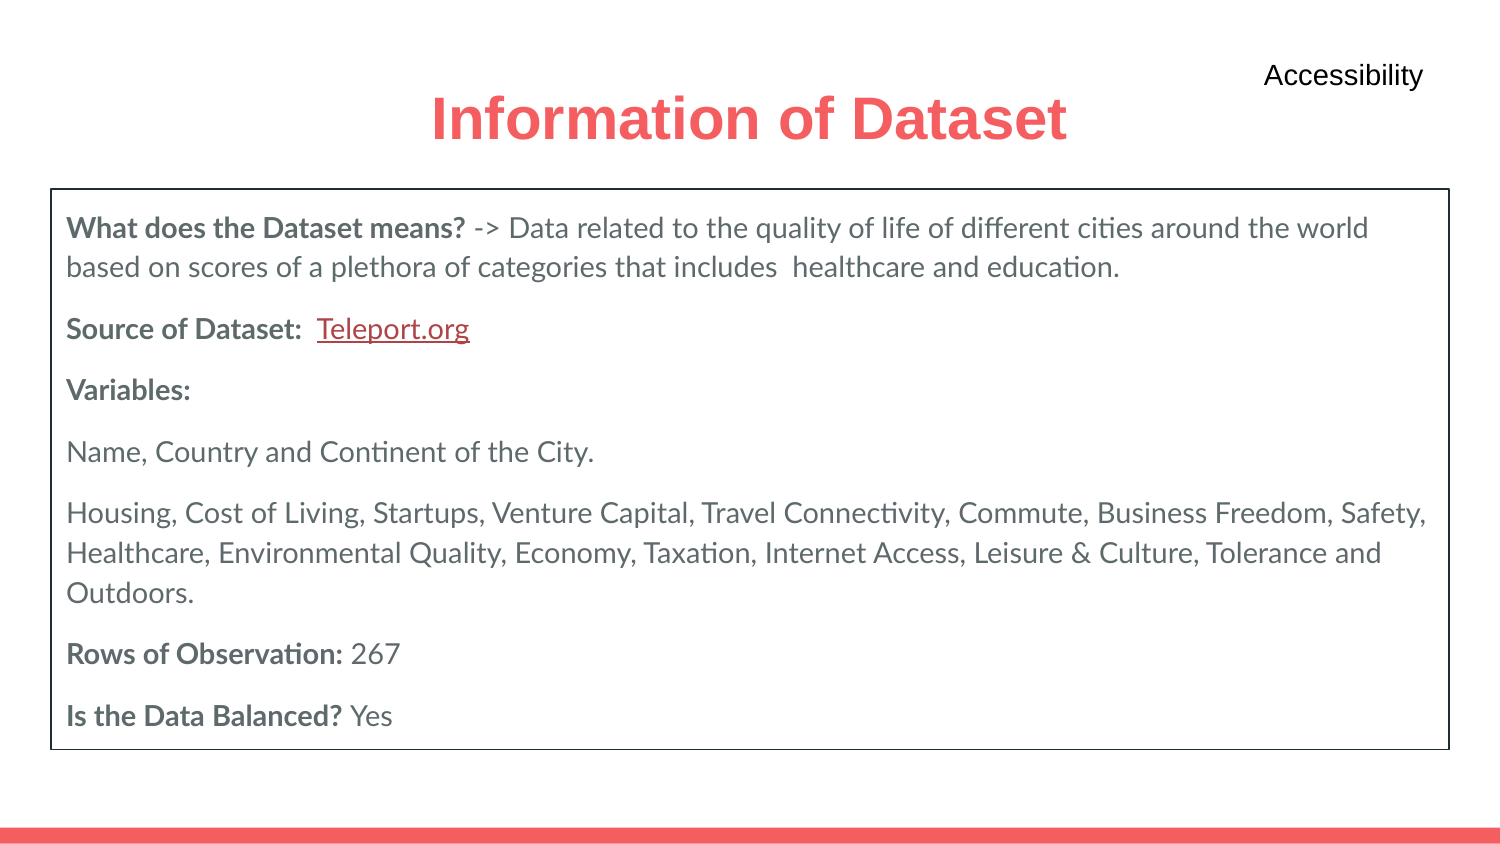

Accessibility
# Information of Dataset
What does the Dataset means? -> Data related to the quality of life of different cities around the world based on scores of a plethora of categories that includes  healthcare and education.
Source of Dataset:  Teleport.org
Variables:
Name, Country and Continent of the City.
Housing, Cost of Living, Startups, Venture Capital, Travel Connectivity, Commute, Business Freedom, Safety, Healthcare, Environmental Quality, Economy, Taxation, Internet Access, Leisure & Culture, Tolerance and Outdoors.
Rows of Observation: 267
Is the Data Balanced? Yes